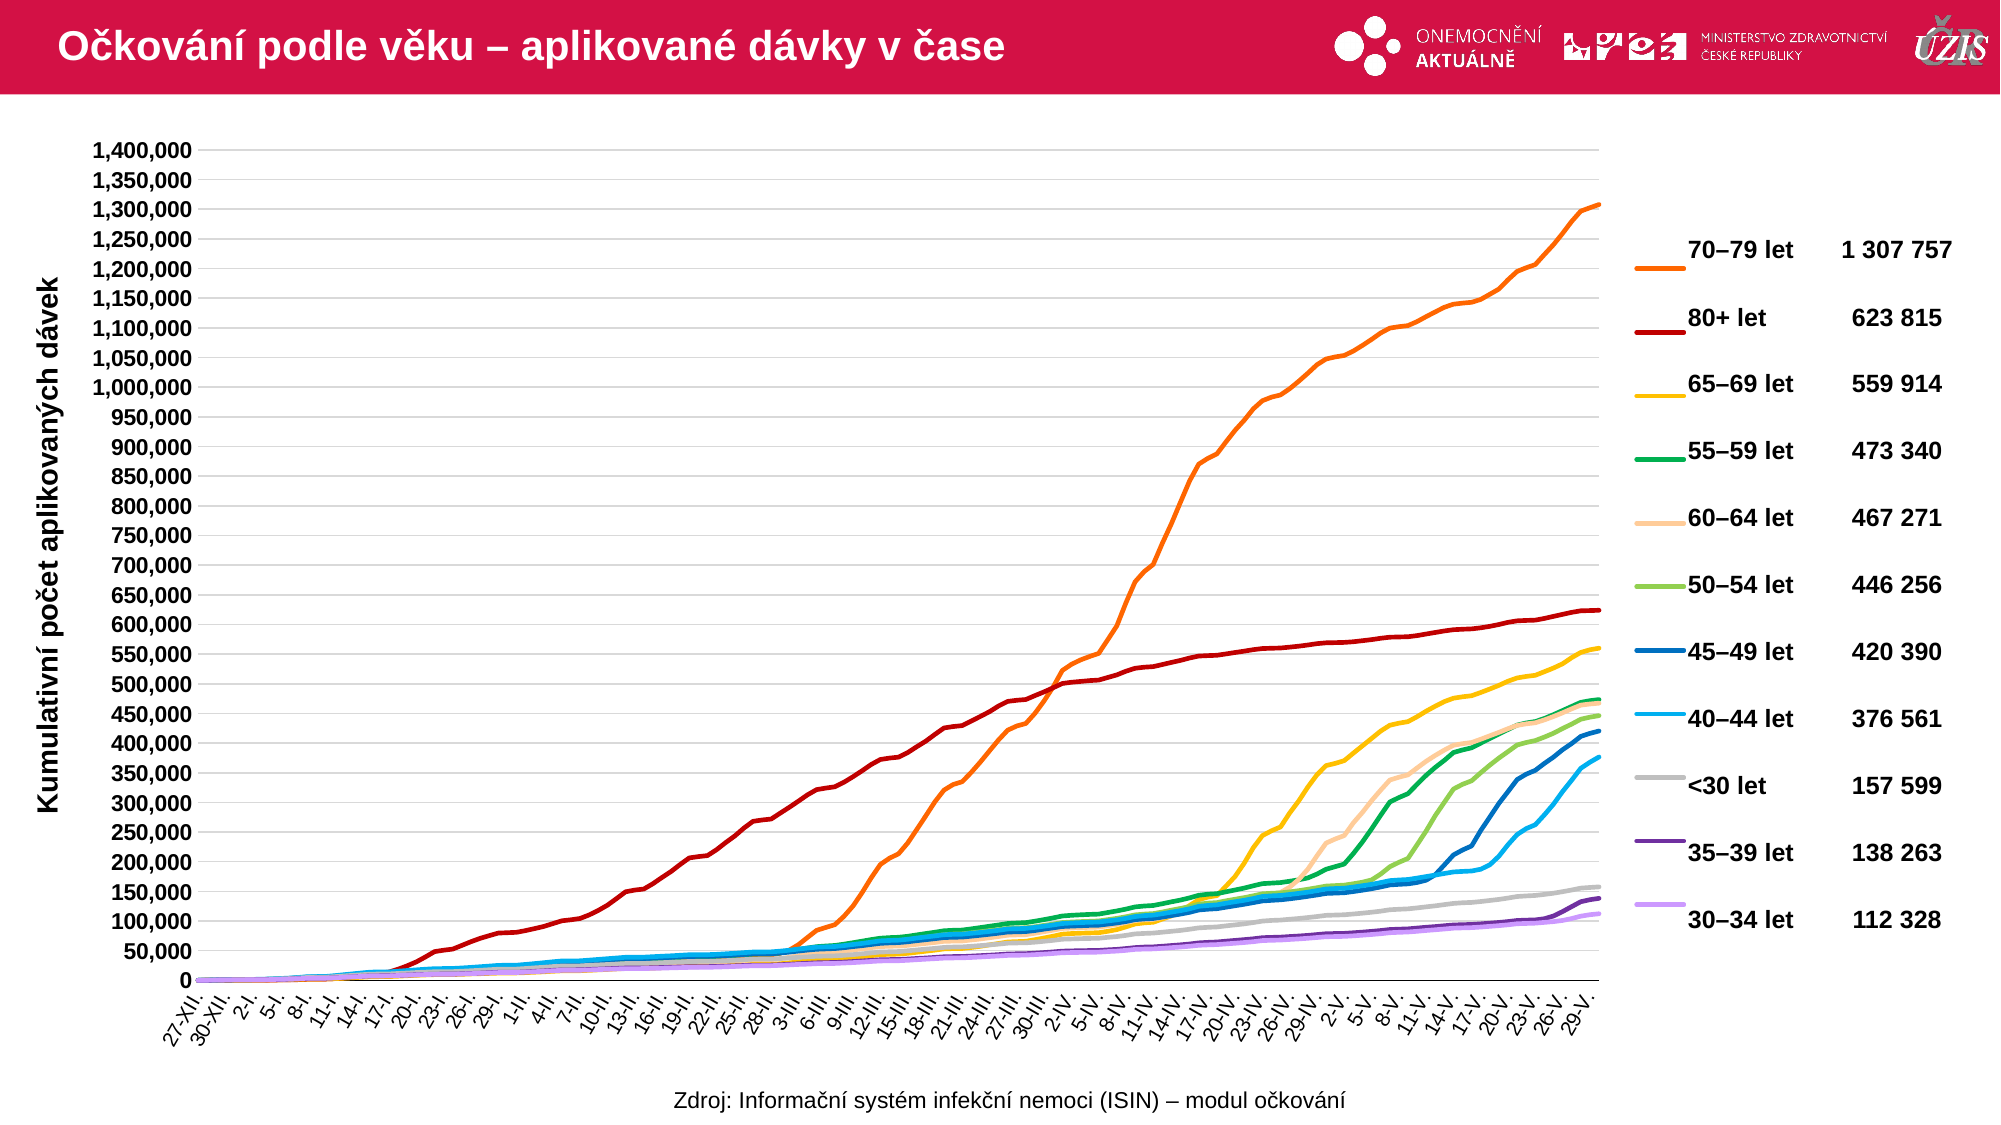

# Očkování podle věku – aplikované dávky v čase

### Chart

| Category | 70–79 | 80+ | 65–69 | 55–59 | 60–64 | 50–54 | 45–49 | 40–44 | <30 | 35–39 | 30–34 |
|---|---|---|---|---|---|---|---|---|---|---|---|
| 27-XII. | 67.0 | 25.0 | 82.0 | 107.0 | 96.0 | 142.0 | 132.0 | 178.0 | 158.0 | 92.0 | 109.0 |
| 28-XII. | 173.0 | 124.0 | 217.0 | 309.0 | 278.0 | 384.0 | 407.0 | 469.0 | 426.0 | 257.0 | 333.0 |
| 29-XII. | 329.0 | 404.0 | 394.0 | 643.0 | 526.0 | 741.0 | 787.0 | 901.0 | 833.0 | 512.0 | 609.0 |
| 30-XII. | 486.0 | 598.0 | 558.0 | 1016.0 | 821.0 | 1107.0 | 1158.0 | 1381.0 | 1251.0 | 760.0 | 866.0 |
| 31-XII. | 597.0 | 716.0 | 619.0 | 1129.0 | 906.0 | 1227.0 | 1289.0 | 1535.0 | 1404.0 | 851.0 | 974.0 |
| 1-I. | 605.0 | 719.0 | 631.0 | 1159.0 | 929.0 | 1260.0 | 1322.0 | 1580.0 | 1425.0 | 871.0 | 991.0 |
| 2-I. | 645.0 | 731.0 | 681.0 | 1286.0 | 1036.0 | 1404.0 | 1479.0 | 1780.0 | 1578.0 | 971.0 | 1094.0 |
| 3-I. | 674.0 | 734.0 | 723.0 | 1386.0 | 1099.0 | 1515.0 | 1595.0 | 1929.0 | 1680.0 | 1036.0 | 1179.0 |
| 4-I. | 805.0 | 765.0 | 917.0 | 1808.0 | 1389.0 | 1928.0 | 2066.0 | 2445.0 | 2038.0 | 1318.0 | 1467.0 |
| 5-I. | 954.0 | 806.0 | 1142.0 | 2329.0 | 1727.0 | 2494.0 | 2622.0 | 3086.0 | 2523.0 | 1688.0 | 1832.0 |
| 6-I. | 1191.0 | 873.0 | 1426.0 | 2980.0 | 2189.0 | 3210.0 | 3367.0 | 3919.0 | 3152.0 | 2119.0 | 2269.0 |
| 7-I. | 1644.0 | 1276.0 | 1799.0 | 3818.0 | 2857.0 | 4133.0 | 4305.0 | 4912.0 | 4004.0 | 2689.0 | 2834.0 |
| 8-I. | 2150.0 | 2136.0 | 2248.0 | 4829.0 | 3606.0 | 5250.0 | 5489.0 | 6186.0 | 4976.0 | 3361.0 | 3495.0 |
| 9-I. | 2329.0 | 2322.0 | 2395.0 | 5043.0 | 3786.0 | 5443.0 | 5700.0 | 6391.0 | 5129.0 | 3506.0 | 3605.0 |
| 10-I. | 2480.0 | 2429.0 | 2526.0 | 5229.0 | 3928.0 | 5630.0 | 5894.0 | 6598.0 | 5279.0 | 3619.0 | 3716.0 |
| 11-I. | 2936.0 | 3064.0 | 2988.0 | 6266.0 | 4720.0 | 6695.0 | 7069.0 | 7924.0 | 6326.0 | 4291.0 | 4379.0 |
| 12-I. | 3834.0 | 4722.0 | 3694.0 | 7531.0 | 5742.0 | 8012.0 | 8568.0 | 9493.0 | 7460.0 | 5181.0 | 5207.0 |
| 13-I. | 5035.0 | 6423.0 | 4449.0 | 8875.0 | 6714.0 | 9443.0 | 9955.0 | 10958.0 | 8490.0 | 6048.0 | 5972.0 |
| 14-I. | 6454.0 | 8710.0 | 5327.0 | 10362.0 | 7839.0 | 10947.0 | 11449.0 | 12543.0 | 9596.0 | 6907.0 | 6747.0 |
| 15-I. | 7689.0 | 11003.0 | 6142.0 | 11742.0 | 8955.0 | 12393.0 | 12755.0 | 13955.0 | 10594.0 | 7659.0 | 7452.0 |
| 16-I. | 8042.0 | 12511.0 | 6308.0 | 11931.0 | 9137.0 | 12605.0 | 12911.0 | 14166.0 | 10730.0 | 7755.0 | 7540.0 |
| 17-I. | 8268.0 | 14163.0 | 6420.0 | 12070.0 | 9277.0 | 12766.0 | 13066.0 | 14333.0 | 10920.0 | 7847.0 | 7662.0 |
| 18-I. | 9263.0 | 18919.0 | 7135.0 | 13100.0 | 10182.0 | 13876.0 | 14125.0 | 15547.0 | 11709.0 | 8461.0 | 8275.0 |
| 19-I. | 10249.0 | 24629.0 | 7868.0 | 14261.0 | 11084.0 | 15018.0 | 15249.0 | 16703.0 | 12455.0 | 9017.0 | 8833.0 |
| 20-I. | 11370.0 | 31223.0 | 8564.0 | 15433.0 | 12052.0 | 16185.0 | 16319.0 | 17795.0 | 13239.0 | 9611.0 | 9371.0 |
| 21-I. | 12518.0 | 39520.0 | 9216.0 | 16503.0 | 12837.0 | 17295.0 | 17310.0 | 18878.0 | 13962.0 | 10143.0 | 9857.0 |
| 22-I. | 13379.0 | 48474.0 | 9692.0 | 17351.0 | 13404.0 | 18094.0 | 18099.0 | 19735.0 | 14532.0 | 10571.0 | 10239.0 |
| 23-I. | 13589.0 | 50944.0 | 9793.0 | 17547.0 | 13556.0 | 18303.0 | 18272.0 | 19945.0 | 14684.0 | 10673.0 | 10334.0 |
| 24-I. | 13721.0 | 52781.0 | 9881.0 | 17680.0 | 13656.0 | 18453.0 | 18416.0 | 20109.0 | 14809.0 | 10747.0 | 10428.0 |
| 25-I. | 14252.0 | 58930.0 | 10308.0 | 18418.0 | 14196.0 | 19160.0 | 19202.0 | 20931.0 | 15458.0 | 11197.0 | 10877.0 |
| 26-I. | 14890.0 | 65292.0 | 10881.0 | 19393.0 | 14902.0 | 20181.0 | 20130.0 | 21934.0 | 16264.0 | 11747.0 | 11412.0 |
| 27-I. | 15472.0 | 70787.0 | 11319.0 | 20345.0 | 15580.0 | 21186.0 | 21108.0 | 22995.0 | 17054.0 | 12306.0 | 11952.0 |
| 28-I. | 16078.0 | 75428.0 | 11780.0 | 21276.0 | 16353.0 | 22184.0 | 22147.0 | 24092.0 | 17935.0 | 12993.0 | 12536.0 |
| 29-I. | 16722.0 | 79769.0 | 12313.0 | 22411.0 | 17214.0 | 23403.0 | 23436.0 | 25379.0 | 18861.0 | 13640.0 | 13184.0 |
| 30-I. | 16855.0 | 80397.0 | 12431.0 | 22557.0 | 17330.0 | 23521.0 | 23576.0 | 25510.0 | 18961.0 | 13709.0 | 13252.0 |
| 31-I. | 17002.0 | 81056.0 | 12541.0 | 22678.0 | 17436.0 | 23651.0 | 23698.0 | 25648.0 | 19076.0 | 13796.0 | 13337.0 |
| 1-II. | 17621.0 | 83995.0 | 13065.0 | 23649.0 | 18214.0 | 24691.0 | 24758.0 | 26877.0 | 20033.0 | 14411.0 | 13967.0 |
| 2-II. | 18475.0 | 87320.0 | 13742.0 | 24856.0 | 19170.0 | 25965.0 | 26168.0 | 28284.0 | 21111.0 | 15237.0 | 14685.0 |
| 3-II. | 19616.0 | 90915.0 | 14501.0 | 26222.0 | 20136.0 | 27362.0 | 27595.0 | 29768.0 | 22134.0 | 16068.0 | 15451.0 |
| 4-II. | 20946.0 | 95692.0 | 15381.0 | 27707.0 | 21234.0 | 28908.0 | 29122.0 | 31372.0 | 23315.0 | 16971.0 | 16283.0 |
| 5-II. | 22090.0 | 100437.0 | 16161.0 | 29008.0 | 22326.0 | 30296.0 | 30422.0 | 32756.0 | 24321.0 | 17707.0 | 16959.0 |
| 6-II. | 22248.0 | 102216.0 | 16278.0 | 29158.0 | 22467.0 | 30452.0 | 30564.0 | 32918.0 | 24439.0 | 17793.0 | 17052.0 |
| 7-II. | 22415.0 | 104323.0 | 16367.0 | 29301.0 | 22566.0 | 30576.0 | 30696.0 | 33040.0 | 24579.0 | 17861.0 | 17129.0 |
| 8-II. | 23360.0 | 110388.0 | 17005.0 | 30370.0 | 23462.0 | 31628.0 | 31769.0 | 34232.0 | 25411.0 | 18482.0 | 17708.0 |
| 9-II. | 24490.0 | 117985.0 | 17717.0 | 31473.0 | 24306.0 | 32689.0 | 32851.0 | 35391.0 | 26124.0 | 19042.0 | 18274.0 |
| 10-II. | 25801.0 | 126718.0 | 18435.0 | 32700.0 | 25257.0 | 33864.0 | 33981.0 | 36538.0 | 26824.0 | 19622.0 | 18766.0 |
| 11-II. | 27515.0 | 137924.0 | 19332.0 | 33945.0 | 26315.0 | 35110.0 | 35228.0 | 37780.0 | 27637.0 | 20291.0 | 19320.0 |
| 12-II. | 28979.0 | 149301.0 | 20121.0 | 35089.0 | 27198.0 | 36270.0 | 36313.0 | 38944.0 | 28419.0 | 20848.0 | 19829.0 |
| 13-II. | 29320.0 | 152212.0 | 20255.0 | 35280.0 | 27342.0 | 36455.0 | 36456.0 | 39106.0 | 28562.0 | 20917.0 | 19903.0 |
| 14-II. | 29405.0 | 154003.0 | 20319.0 | 35360.0 | 27398.0 | 36539.0 | 36502.0 | 39155.0 | 28598.0 | 20946.0 | 19927.0 |
| 15-II. | 30351.0 | 162890.0 | 20825.0 | 36079.0 | 27990.0 | 37302.0 | 37225.0 | 39938.0 | 29200.0 | 21357.0 | 20343.0 |
| 16-II. | 31561.0 | 173466.0 | 21416.0 | 36828.0 | 28604.0 | 38090.0 | 37897.0 | 40714.0 | 29885.0 | 21747.0 | 20698.0 |
| 17-II. | 32847.0 | 183626.0 | 22012.0 | 37725.0 | 29283.0 | 38994.0 | 38669.0 | 41493.0 | 30570.0 | 22175.0 | 21111.0 |
| 18-II. | 34204.0 | 195389.0 | 22792.0 | 38683.0 | 30113.0 | 39937.0 | 39523.0 | 42370.0 | 31187.0 | 22656.0 | 21551.0 |
| 19-II. | 35473.0 | 206521.0 | 23406.0 | 39579.0 | 30757.0 | 40840.0 | 40352.0 | 43217.0 | 31892.0 | 23128.0 | 21975.0 |
| 20-II. | 35608.0 | 208704.0 | 23487.0 | 39669.0 | 30843.0 | 40930.0 | 40451.0 | 43304.0 | 31980.0 | 23187.0 | 22035.0 |
| 21-II. | 35671.0 | 210329.0 | 23520.0 | 39712.0 | 30884.0 | 40975.0 | 40518.0 | 43328.0 | 32003.0 | 23205.0 | 22058.0 |
| 22-II. | 36535.0 | 220321.0 | 23981.0 | 40410.0 | 31437.0 | 41652.0 | 41087.0 | 43969.0 | 32612.0 | 23536.0 | 22476.0 |
| 23-II. | 37576.0 | 232271.0 | 24619.0 | 41238.0 | 32117.0 | 42547.0 | 41885.0 | 44860.0 | 33326.0 | 24060.0 | 22965.0 |
| 24-II. | 38972.0 | 243438.0 | 25328.0 | 42182.0 | 32955.0 | 43479.0 | 42726.0 | 45731.0 | 34080.0 | 24527.0 | 23502.0 |
| 25-II. | 40634.0 | 256758.0 | 26113.0 | 43249.0 | 33823.0 | 44546.0 | 43792.0 | 46798.0 | 34949.0 | 25168.0 | 24103.0 |
| 26-II. | 42591.0 | 268132.0 | 26923.0 | 44309.0 | 34683.0 | 45540.0 | 44734.0 | 47818.0 | 35860.0 | 25705.0 | 24672.0 |
| 27-II. | 42906.0 | 270346.0 | 26999.0 | 44423.0 | 34774.0 | 45648.0 | 44845.0 | 47959.0 | 35998.0 | 25765.0 | 24748.0 |
| 28-II. | 43047.0 | 272007.0 | 27069.0 | 44630.0 | 34905.0 | 45810.0 | 44970.0 | 48082.0 | 36098.0 | 25810.0 | 24823.0 |
| 1-III. | 45699.0 | 281917.0 | 28106.0 | 46287.0 | 36345.0 | 46990.0 | 46104.0 | 49296.0 | 36863.0 | 26462.0 | 25421.0 |
| 2-III. | 51042.0 | 291766.0 | 29651.0 | 49489.0 | 39039.0 | 48781.0 | 47649.0 | 50953.0 | 37798.0 | 27232.0 | 26113.0 |
| 3-III. | 60135.0 | 302078.0 | 31292.0 | 52165.0 | 41406.0 | 50710.0 | 49443.0 | 52825.0 | 38850.0 | 28079.0 | 26885.0 |
| 4-III. | 72449.0 | 312810.0 | 33045.0 | 54635.0 | 43948.0 | 52441.0 | 51067.0 | 54451.0 | 39705.0 | 28894.0 | 27470.0 |
| 5-III. | 84371.0 | 321580.0 | 34453.0 | 56856.0 | 45854.0 | 54107.0 | 52547.0 | 56033.0 | 40653.0 | 29638.0 | 28175.0 |
| 6-III. | 89258.0 | 324099.0 | 35030.0 | 57975.0 | 46677.0 | 54852.0 | 53076.0 | 56588.0 | 41006.0 | 29920.0 | 28411.0 |
| 7-III. | 93878.0 | 326327.0 | 35679.0 | 58865.0 | 47349.0 | 55597.0 | 53689.0 | 57214.0 | 41388.0 | 30198.0 | 28627.0 |
| 8-III. | 107939.0 | 334024.0 | 36860.0 | 61109.0 | 49188.0 | 57234.0 | 55062.0 | 58678.0 | 42267.0 | 30927.0 | 29280.0 |
| 9-III. | 125422.0 | 343365.0 | 38260.0 | 63574.0 | 51292.0 | 59530.0 | 57006.0 | 60523.0 | 43406.0 | 31770.0 | 30040.0 |
| 10-III. | 148065.0 | 353417.0 | 39768.0 | 66177.0 | 53186.0 | 61401.0 | 58591.0 | 62316.0 | 44791.0 | 32752.0 | 30900.0 |
| 11-III. | 172960.0 | 363946.0 | 41612.0 | 68821.0 | 55277.0 | 63579.0 | 60593.0 | 64400.0 | 46345.0 | 33829.0 | 31943.0 |
| 12-III. | 195361.0 | 372326.0 | 43496.0 | 71141.0 | 56961.0 | 65581.0 | 62492.0 | 66609.0 | 47816.0 | 34778.0 | 32813.0 |
| 13-III. | 205838.0 | 374681.0 | 43961.0 | 72094.0 | 57556.0 | 66354.0 | 63284.0 | 67283.0 | 48251.0 | 35072.0 | 33031.0 |
| 14-III. | 213462.0 | 376325.0 | 44293.0 | 72731.0 | 57922.0 | 66968.0 | 63742.0 | 67793.0 | 48616.0 | 35295.0 | 33223.0 |
| 15-III. | 231319.0 | 383808.0 | 45643.0 | 74331.0 | 59073.0 | 68337.0 | 65047.0 | 69331.0 | 49875.0 | 35981.0 | 33937.0 |
| 16-III. | 254119.0 | 393792.0 | 47436.0 | 76719.0 | 60771.0 | 70631.0 | 66955.0 | 71436.0 | 51292.0 | 36931.0 | 34912.0 |
| 17-III. | 277373.0 | 403266.0 | 49207.0 | 78953.0 | 62383.0 | 72670.0 | 68635.0 | 73208.0 | 52675.0 | 37814.0 | 35810.0 |
| 18-III. | 301048.0 | 414613.0 | 51049.0 | 81143.0 | 63937.0 | 74797.0 | 70313.0 | 74967.0 | 53987.0 | 38755.0 | 36659.0 |
| 19-III. | 320777.0 | 425468.0 | 53149.0 | 83615.0 | 65823.0 | 77043.0 | 72188.0 | 77009.0 | 55621.0 | 39815.0 | 37546.0 |
| 20-III. | 330054.0 | 427829.0 | 53617.0 | 84465.0 | 66247.0 | 78046.0 | 72719.0 | 77611.0 | 56185.0 | 40143.0 | 37850.0 |
| 21-III. | 334909.0 | 429438.0 | 53791.0 | 84807.0 | 66438.0 | 78467.0 | 73014.0 | 77886.0 | 56467.0 | 40276.0 | 38028.0 |
| 22-III. | 350638.0 | 437124.0 | 55535.0 | 86835.0 | 68093.0 | 80206.0 | 74494.0 | 79364.0 | 57460.0 | 40957.0 | 38713.0 |
| 23-III. | 368197.0 | 444959.0 | 57512.0 | 89060.0 | 69863.0 | 82003.0 | 76050.0 | 80874.0 | 58666.0 | 41759.0 | 39458.0 |
| 24-III. | 386958.0 | 452882.0 | 59935.0 | 91310.0 | 71920.0 | 83816.0 | 77750.0 | 82609.0 | 59873.0 | 42569.0 | 40332.0 |
| 25-III. | 405447.0 | 462572.0 | 62279.0 | 93508.0 | 74027.0 | 85587.0 | 79529.0 | 84472.0 | 61158.0 | 43445.0 | 41144.0 |
| 26-III. | 421769.0 | 470264.0 | 64740.0 | 95915.0 | 76156.0 | 87709.0 | 81518.0 | 86703.0 | 62748.0 | 44579.0 | 42192.0 |
| 27-III. | 428818.0 | 472129.0 | 65310.0 | 96700.0 | 76654.0 | 88217.0 | 81903.0 | 87174.0 | 63113.0 | 44851.0 | 42423.0 |
| 28-III. | 433018.0 | 473460.0 | 65947.0 | 97370.0 | 77097.0 | 88697.0 | 82399.0 | 87619.0 | 63397.0 | 45061.0 | 42617.0 |
| 29-III. | 449985.0 | 479946.0 | 68595.0 | 99730.0 | 79427.0 | 90410.0 | 84073.0 | 89345.0 | 64467.0 | 45934.0 | 43413.0 |
| 30-III. | 470973.0 | 486276.0 | 71523.0 | 102483.0 | 82089.0 | 92793.0 | 86411.0 | 91350.0 | 65914.0 | 46915.0 | 44349.0 |
| 31-III. | 494496.0 | 493191.0 | 74517.0 | 105369.0 | 84603.0 | 94946.0 | 88495.0 | 93451.0 | 67566.0 | 48019.0 | 45385.0 |
| 1-IV. | 522337.0 | 500400.0 | 77950.0 | 108566.0 | 87495.0 | 97464.0 | 90781.0 | 95928.0 | 69408.0 | 49339.0 | 46614.0 |
| 2-IV. | 532679.0 | 502436.0 | 78963.0 | 109686.0 | 88277.0 | 98364.0 | 91520.0 | 96823.0 | 69961.0 | 49752.0 | 46976.0 |
| 3-IV. | 540090.0 | 503922.0 | 79599.0 | 110545.0 | 88963.0 | 99065.0 | 92156.0 | 97463.0 | 70455.0 | 50085.0 | 47264.0 |
| 4-IV. | 545907.0 | 505252.0 | 80015.0 | 111247.0 | 89387.0 | 99629.0 | 92680.0 | 97995.0 | 70753.0 | 50305.0 | 47448.0 |
| 5-IV. | 551097.0 | 506155.0 | 80384.0 | 111723.0 | 89816.0 | 100146.0 | 93014.0 | 98391.0 | 71033.0 | 50504.0 | 47636.0 |
| 6-IV. | 574099.0 | 510552.0 | 82746.0 | 114459.0 | 92091.0 | 102389.0 | 94935.0 | 100281.0 | 72649.0 | 51473.0 | 48583.0 |
| 7-IV. | 597583.0 | 514935.0 | 85668.0 | 117144.0 | 94321.0 | 104577.0 | 96805.0 | 102033.0 | 73926.0 | 52319.0 | 49436.0 |
| 8-IV. | 636418.0 | 521054.0 | 90213.0 | 120176.0 | 97454.0 | 107274.0 | 99212.0 | 104579.0 | 75856.0 | 53723.0 | 50648.0 |
| 9-IV. | 671856.0 | 526043.0 | 95085.0 | 123894.0 | 100801.0 | 110454.0 | 102337.0 | 107643.0 | 78347.0 | 55300.0 | 52270.0 |
| 10-IV. | 689119.0 | 527826.0 | 96959.0 | 125391.0 | 102030.0 | 111725.0 | 103599.0 | 109204.0 | 79188.0 | 56142.0 | 52815.0 |
| 11-IV. | 701153.0 | 528893.0 | 97994.0 | 126222.0 | 102735.0 | 112610.0 | 104339.0 | 110029.0 | 79788.0 | 56505.0 | 53137.0 |
| 12-IV. | 736820.0 | 532299.0 | 103385.0 | 129262.0 | 105950.0 | 115232.0 | 106634.0 | 112392.0 | 81251.0 | 57611.0 | 54104.0 |
| 13-IV. | 769947.0 | 535895.0 | 108751.0 | 132382.0 | 109039.0 | 118347.0 | 109273.0 | 115151.0 | 82752.0 | 58796.0 | 55209.0 |
| 14-IV. | 806269.0 | 539307.0 | 115627.0 | 135453.0 | 112352.0 | 121328.0 | 111858.0 | 117609.0 | 84234.0 | 59936.0 | 56262.0 |
| 15-IV. | 842022.0 | 543346.0 | 126260.0 | 139101.0 | 116427.0 | 124478.0 | 114689.0 | 120641.0 | 86216.0 | 61341.0 | 57599.0 |
| 16-IV. | 870184.0 | 546667.0 | 135886.0 | 143472.0 | 121063.0 | 128467.0 | 118735.0 | 124847.0 | 88503.0 | 63286.0 | 59198.0 |
| 17-IV. | 879915.0 | 547384.0 | 140361.0 | 145294.0 | 122350.0 | 130285.0 | 120024.0 | 126273.0 | 89395.0 | 64119.0 | 59838.0 |
| 18-IV. | 887580.0 | 547922.0 | 143021.0 | 146208.0 | 123154.0 | 131139.0 | 120882.0 | 127318.0 | 90132.0 | 64726.0 | 60340.0 |
| 19-IV. | 907839.0 | 550225.0 | 158899.0 | 149326.0 | 126704.0 | 134080.0 | 123412.0 | 130141.0 | 91935.0 | 66117.0 | 61516.0 |
| 20-IV. | 927358.0 | 552622.0 | 175369.0 | 152436.0 | 130269.0 | 136781.0 | 125861.0 | 132600.0 | 93563.0 | 67390.0 | 62610.0 |
| 21-IV. | 944214.0 | 554886.0 | 197570.0 | 155649.0 | 134235.0 | 139479.0 | 128355.0 | 135043.0 | 95306.0 | 68694.0 | 63878.0 |
| 22-IV. | 963361.0 | 557452.0 | 223731.0 | 159455.0 | 138773.0 | 142602.0 | 131118.0 | 138046.0 | 97458.0 | 70153.0 | 65281.0 |
| 23-IV. | 977183.0 | 559293.0 | 244025.0 | 163093.0 | 143250.0 | 145919.0 | 133952.0 | 141512.0 | 100023.0 | 72044.0 | 67097.0 |
| 24-IV. | 983122.0 | 559854.0 | 252197.0 | 164020.0 | 145184.0 | 146820.0 | 134952.0 | 142476.0 | 101025.0 | 72540.0 | 67618.0 |
| 25-IV. | 986923.0 | 560189.0 | 258644.0 | 164862.0 | 148166.0 | 147528.0 | 135817.0 | 143211.0 | 101628.0 | 72904.0 | 68061.0 |
| 26-IV. | 997383.0 | 561665.0 | 282203.0 | 167114.0 | 157170.0 | 149245.0 | 137486.0 | 144913.0 | 103044.0 | 73893.0 | 68985.0 |
| 27-IV. | 1010003.0 | 563324.0 | 302641.0 | 169556.0 | 170118.0 | 151226.0 | 139463.0 | 146629.0 | 104352.0 | 74811.0 | 69897.0 |
| 28-IV. | 1023512.0 | 565260.0 | 325980.0 | 172703.0 | 187420.0 | 153664.0 | 141649.0 | 148762.0 | 105958.0 | 75895.0 | 71006.0 |
| 29-IV. | 1037802.0 | 567529.0 | 346596.0 | 179209.0 | 209974.0 | 156229.0 | 143975.0 | 151347.0 | 107612.0 | 77252.0 | 72262.0 |
| 30-IV. | 1047393.0 | 568947.0 | 362014.0 | 187403.0 | 231413.0 | 159045.0 | 146539.0 | 154089.0 | 109610.0 | 78649.0 | 73581.0 |
| 1-V. | 1050898.0 | 569300.0 | 365698.0 | 191788.0 | 238281.0 | 159844.0 | 147203.0 | 154835.0 | 110098.0 | 79011.0 | 73894.0 |
| 2-V. | 1053387.0 | 569643.0 | 370360.0 | 196137.0 | 244119.0 | 160566.0 | 147802.0 | 155441.0 | 110599.0 | 79319.0 | 74201.0 |
| 3-V. | 1060825.0 | 570792.0 | 383058.0 | 213794.0 | 265588.0 | 162853.0 | 149781.0 | 157315.0 | 111904.0 | 80268.0 | 75123.0 |
| 4-V. | 1070309.0 | 572527.0 | 395408.0 | 233459.0 | 283170.0 | 165503.0 | 152004.0 | 159586.0 | 113298.0 | 81360.0 | 76145.0 |
| 5-V. | 1080476.0 | 574392.0 | 407834.0 | 255466.0 | 302884.0 | 169305.0 | 154482.0 | 161858.0 | 114945.0 | 82640.0 | 77359.0 |
| 6-V. | 1091267.0 | 576662.0 | 420315.0 | 278453.0 | 320747.0 | 179216.0 | 157516.0 | 164849.0 | 116738.0 | 84096.0 | 78701.0 |
| 7-V. | 1099452.0 | 578459.0 | 430042.0 | 300584.0 | 337643.0 | 191470.0 | 160846.0 | 168120.0 | 119090.0 | 85774.0 | 80398.0 |
| 8-V. | 1101876.0 | 578825.0 | 433496.0 | 308105.0 | 342423.0 | 199054.0 | 161895.0 | 169246.0 | 119904.0 | 86379.0 | 81022.0 |
| 9-V. | 1103601.0 | 579185.0 | 436080.0 | 314642.0 | 346419.0 | 205569.0 | 162647.0 | 170089.0 | 120543.0 | 86811.0 | 81517.0 |
| 10-V. | 1110453.0 | 581157.0 | 444404.0 | 330346.0 | 357953.0 | 228515.0 | 164988.0 | 172473.0 | 122192.0 | 88189.0 | 82768.0 |
| 11-V. | 1118780.0 | 583769.0 | 453671.0 | 345576.0 | 369309.0 | 251743.0 | 168888.0 | 175019.0 | 123947.0 | 89531.0 | 84118.0 |
| 12-V. | 1126700.0 | 586389.0 | 462111.0 | 358909.0 | 379120.0 | 277624.0 | 177993.0 | 177521.0 | 125698.0 | 90720.0 | 85372.0 |
| 13-V. | 1134576.0 | 589022.0 | 469911.0 | 370890.0 | 388237.0 | 300256.0 | 194622.0 | 180225.0 | 127770.0 | 92094.0 | 86669.0 |
| 14-V. | 1139789.0 | 591061.0 | 475608.0 | 384026.0 | 396272.0 | 322561.0 | 211477.0 | 182831.0 | 129744.0 | 93408.0 | 88003.0 |
| 15-V. | 1141613.0 | 591824.0 | 477956.0 | 388380.0 | 398953.0 | 330464.0 | 219784.0 | 183730.0 | 130808.0 | 93950.0 | 88561.0 |
| 16-V. | 1142973.0 | 592483.0 | 479747.0 | 391954.0 | 400977.0 | 336456.0 | 226697.0 | 184390.0 | 131429.0 | 94305.0 | 88955.0 |
| 17-V. | 1147816.0 | 594218.0 | 485215.0 | 399834.0 | 406405.0 | 349957.0 | 252678.0 | 187402.0 | 132927.0 | 95309.0 | 89923.0 |
| 18-V. | 1156515.0 | 596731.0 | 491155.0 | 407649.0 | 412261.0 | 362797.0 | 275388.0 | 194833.0 | 134707.0 | 96481.0 | 91106.0 |
| 19-V. | 1165352.0 | 599872.0 | 497291.0 | 415271.0 | 418051.0 | 374821.0 | 298427.0 | 209409.0 | 136482.0 | 97718.0 | 92323.0 |
| 20-V. | 1181031.0 | 603462.0 | 504232.0 | 422860.0 | 424257.0 | 385674.0 | 318206.0 | 228758.0 | 138842.0 | 99182.0 | 93727.0 |
| 21-V. | 1195060.0 | 606035.0 | 509781.0 | 430338.0 | 429832.0 | 396767.0 | 338461.0 | 245787.0 | 141429.0 | 100926.0 | 95469.0 |
| 22-V. | 1201151.0 | 606704.0 | 512305.0 | 433878.0 | 432393.0 | 400985.0 | 347566.0 | 255887.0 | 142366.0 | 101528.0 | 96032.0 |
| 23-V. | 1206534.0 | 607180.0 | 514201.0 | 436325.0 | 434180.0 | 404232.0 | 354068.0 | 262268.0 | 143133.0 | 101973.0 | 96446.0 |
| 24-V. | 1223571.0 | 610057.0 | 520326.0 | 441495.0 | 439081.0 | 410160.0 | 365775.0 | 279066.0 | 144990.0 | 103929.0 | 97763.0 |
| 25-V. | 1240083.0 | 613583.0 | 526482.0 | 447943.0 | 444759.0 | 416546.0 | 376351.0 | 297002.0 | 146993.0 | 108552.0 | 99053.0 |
| 26-V. | 1259137.0 | 616986.0 | 533682.0 | 454768.0 | 450981.0 | 424549.0 | 388798.0 | 318390.0 | 149529.0 | 116008.0 | 101045.0 |
| 27-V. | 1279341.0 | 620326.0 | 544035.0 | 461740.0 | 457643.0 | 432044.0 | 399306.0 | 337420.0 | 152324.0 | 124372.0 | 104216.0 |
| 28-V. | 1296666.0 | 622870.0 | 552741.0 | 468633.0 | 463923.0 | 440128.0 | 411212.0 | 357463.0 | 155509.0 | 132641.0 | 108270.0 |
| 29-V. | 1302314.0 | 623350.0 | 557193.0 | 471404.0 | 465879.0 | 443670.0 | 416312.0 | 367730.0 | 156658.0 | 136039.0 | 110685.0 |
| 30-V. | 1307757.0 | 623815.0 | 559914.0 | 473340.0 | 467271.0 | 446256.0 | 420390.0 | 376561.0 | 157599.0 | 138263.0 | 112328.0 |
| 70–79 let | 1 307 757 |
| --- | --- |
| 80+ let | 623 815 |
| 65–69 let | 559 914 |
| 55–59 let | 473 340 |
| 60–64 let | 467 271 |
| 50–54 let | 446 256 |
| 45–49 let | 420 390 |
| 40–44 let | 376 561 |
| <30 let | 157 599 |
| 35–39 let | 138 263 |
| 30–34 let | 112 328 |
Kumulativní počet aplikovaných dávek
Zdroj: Informační systém infekční nemoci (ISIN) – modul očkování